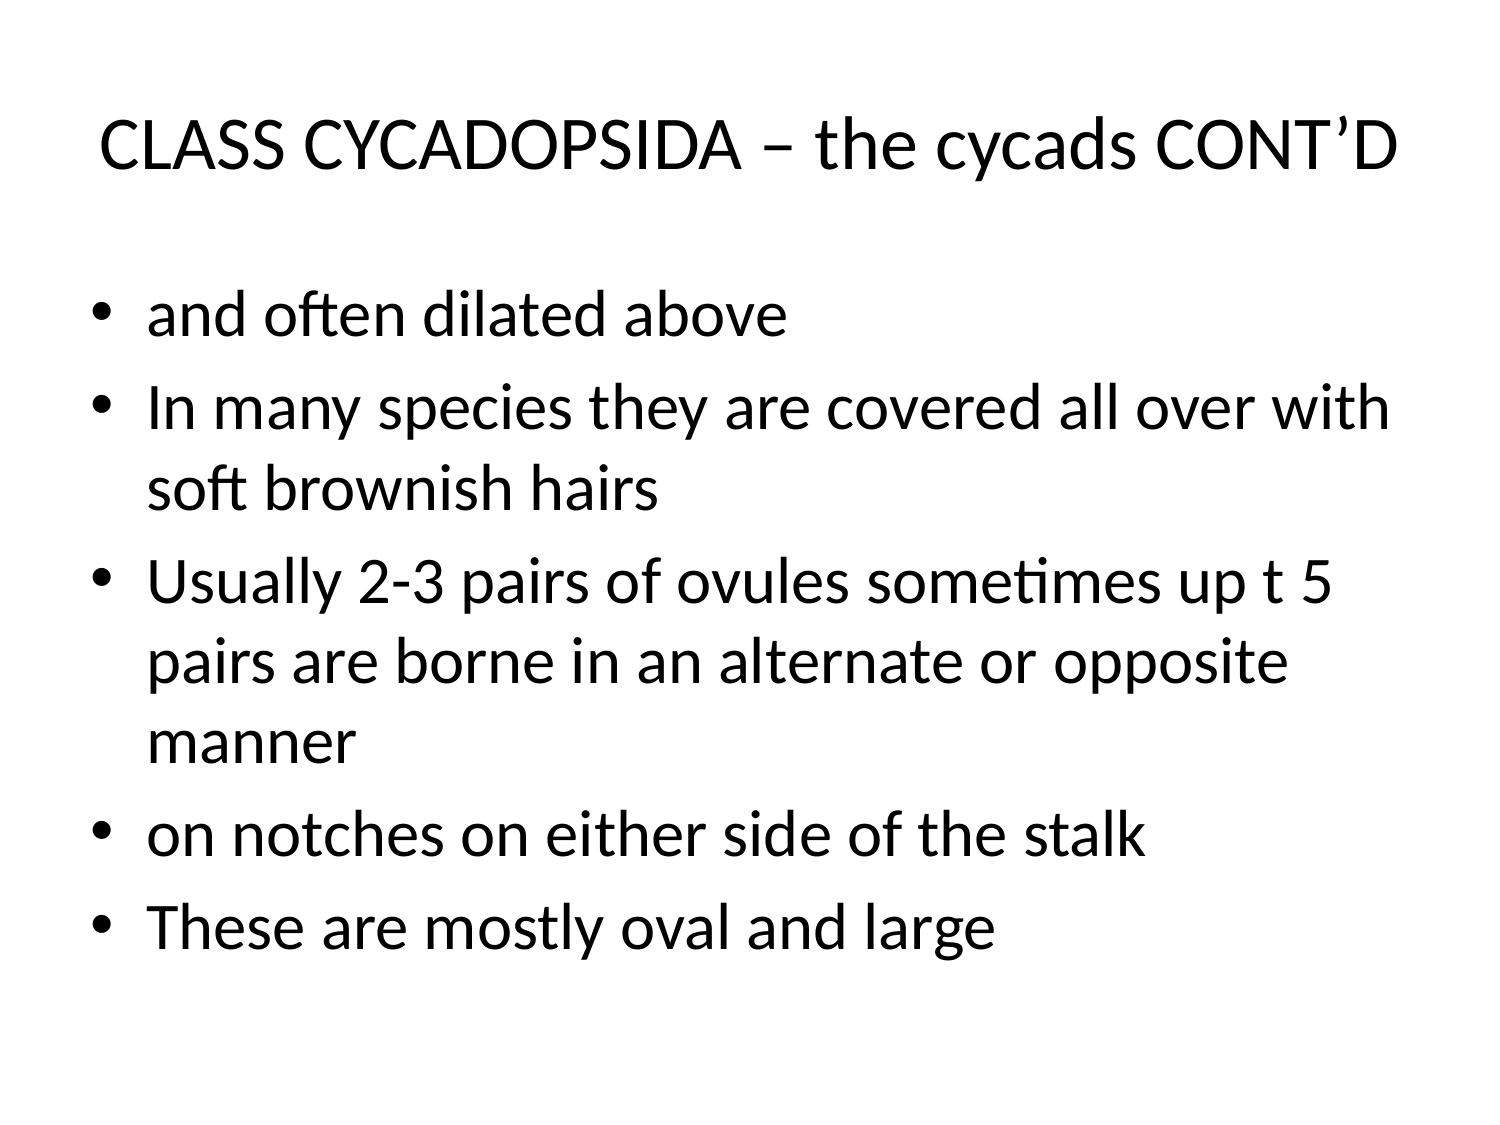

# CLASS CYCADOPSIDA – the cycads CONT’D
and often dilated above
In many species they are covered all over with soft brownish hairs
Usually 2-3 pairs of ovules sometimes up t 5 pairs are borne in an alternate or opposite manner
on notches on either side of the stalk
These are mostly oval and large